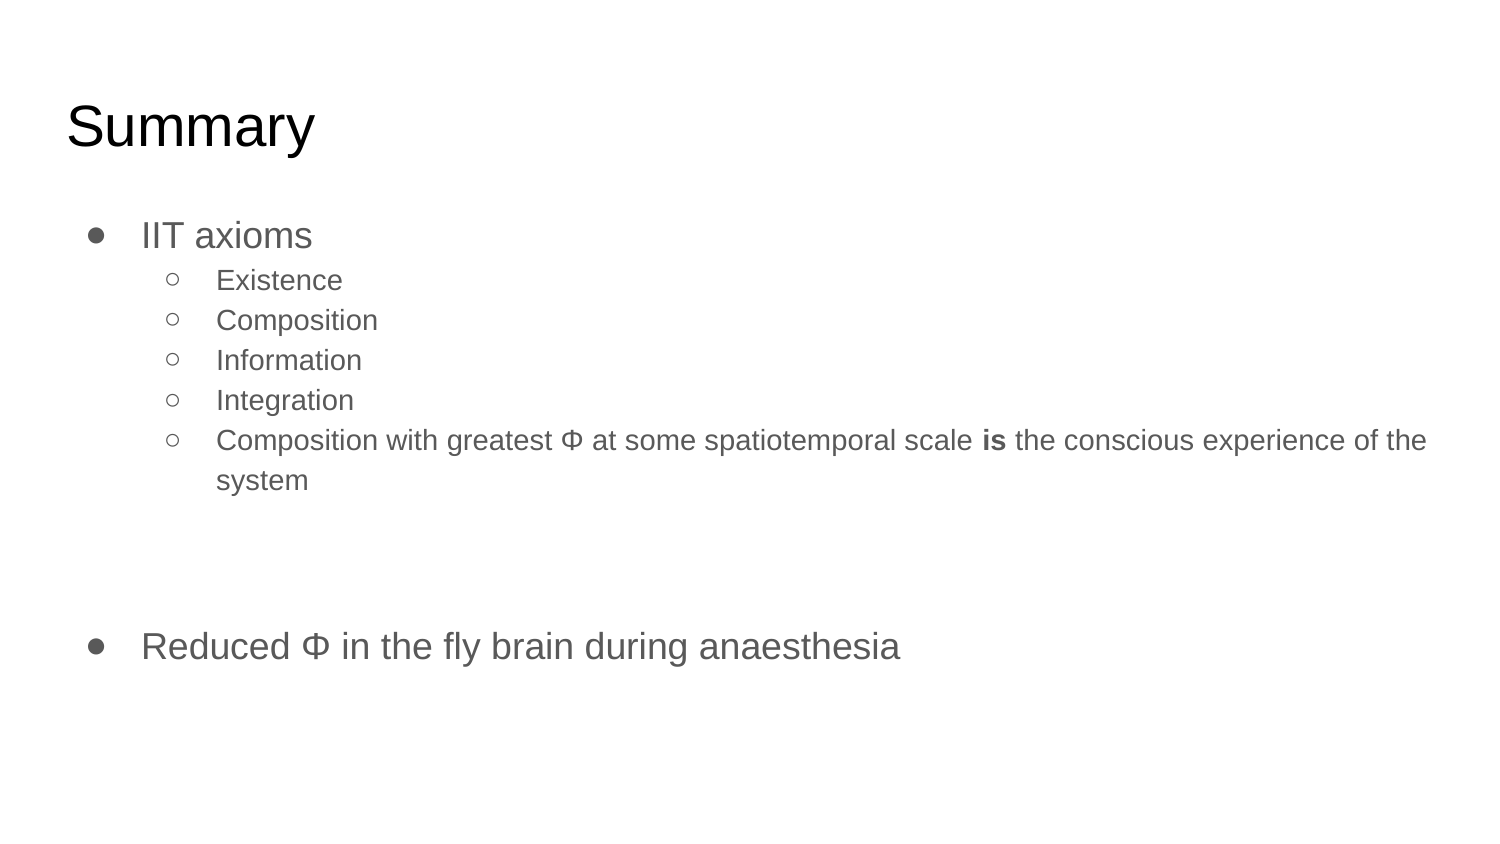

# Summary
IIT axioms
Existence
Composition
Information
Integration
Composition with greatest Φ at some spatiotemporal scale is the conscious experience of the system

Reduced Φ in the fly brain during anaesthesia